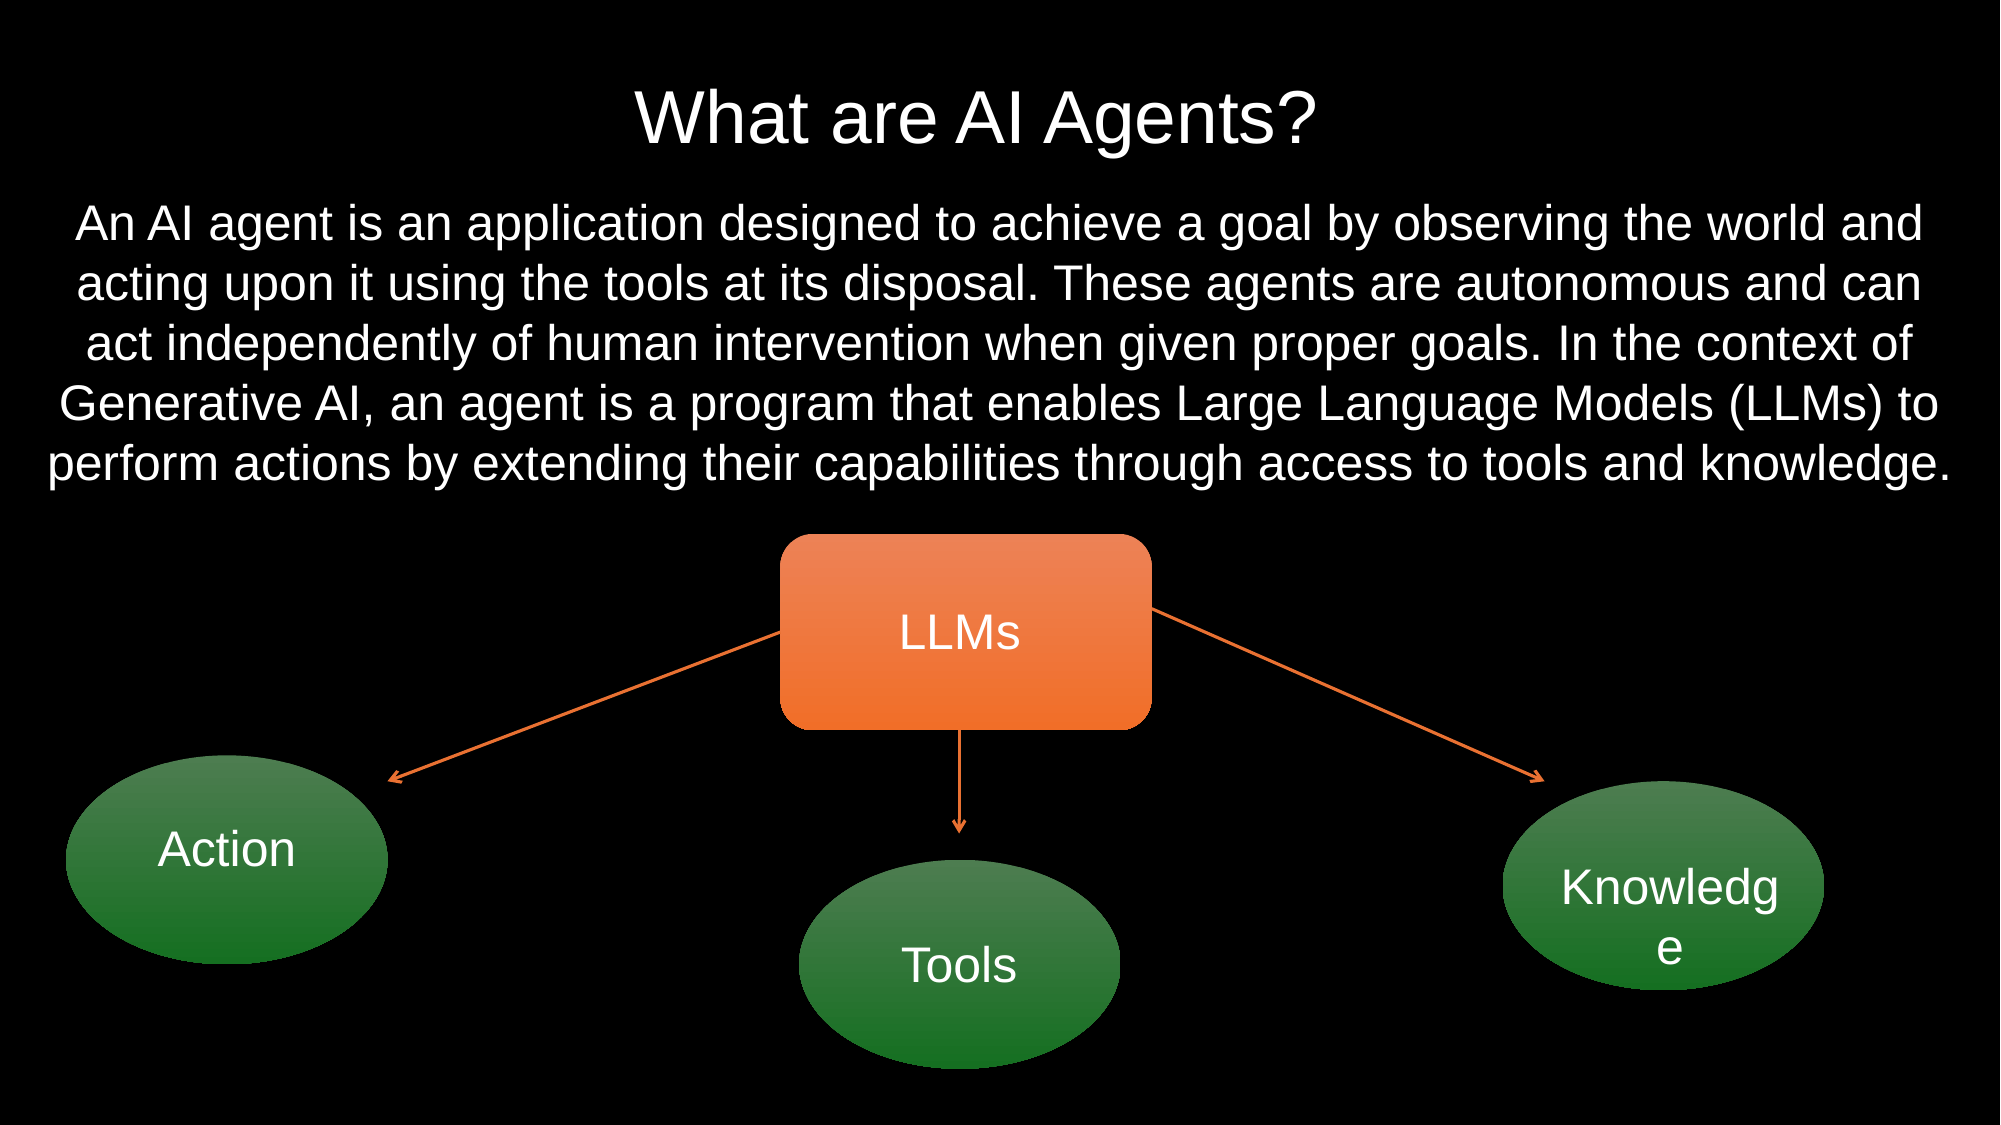

What are AI Agents?

An AI agent is an application designed to achieve a goal by observing the world and acting upon it using the tools at its disposal. These agents are autonomous and can act independently of human intervention when given proper goals. In the context of Generative AI, an agent is a program that enables Large Language Models (LLMs) to perform actions by extending their capabilities through access to tools and knowledge.

LLMs

Action
Knowledge

Tools